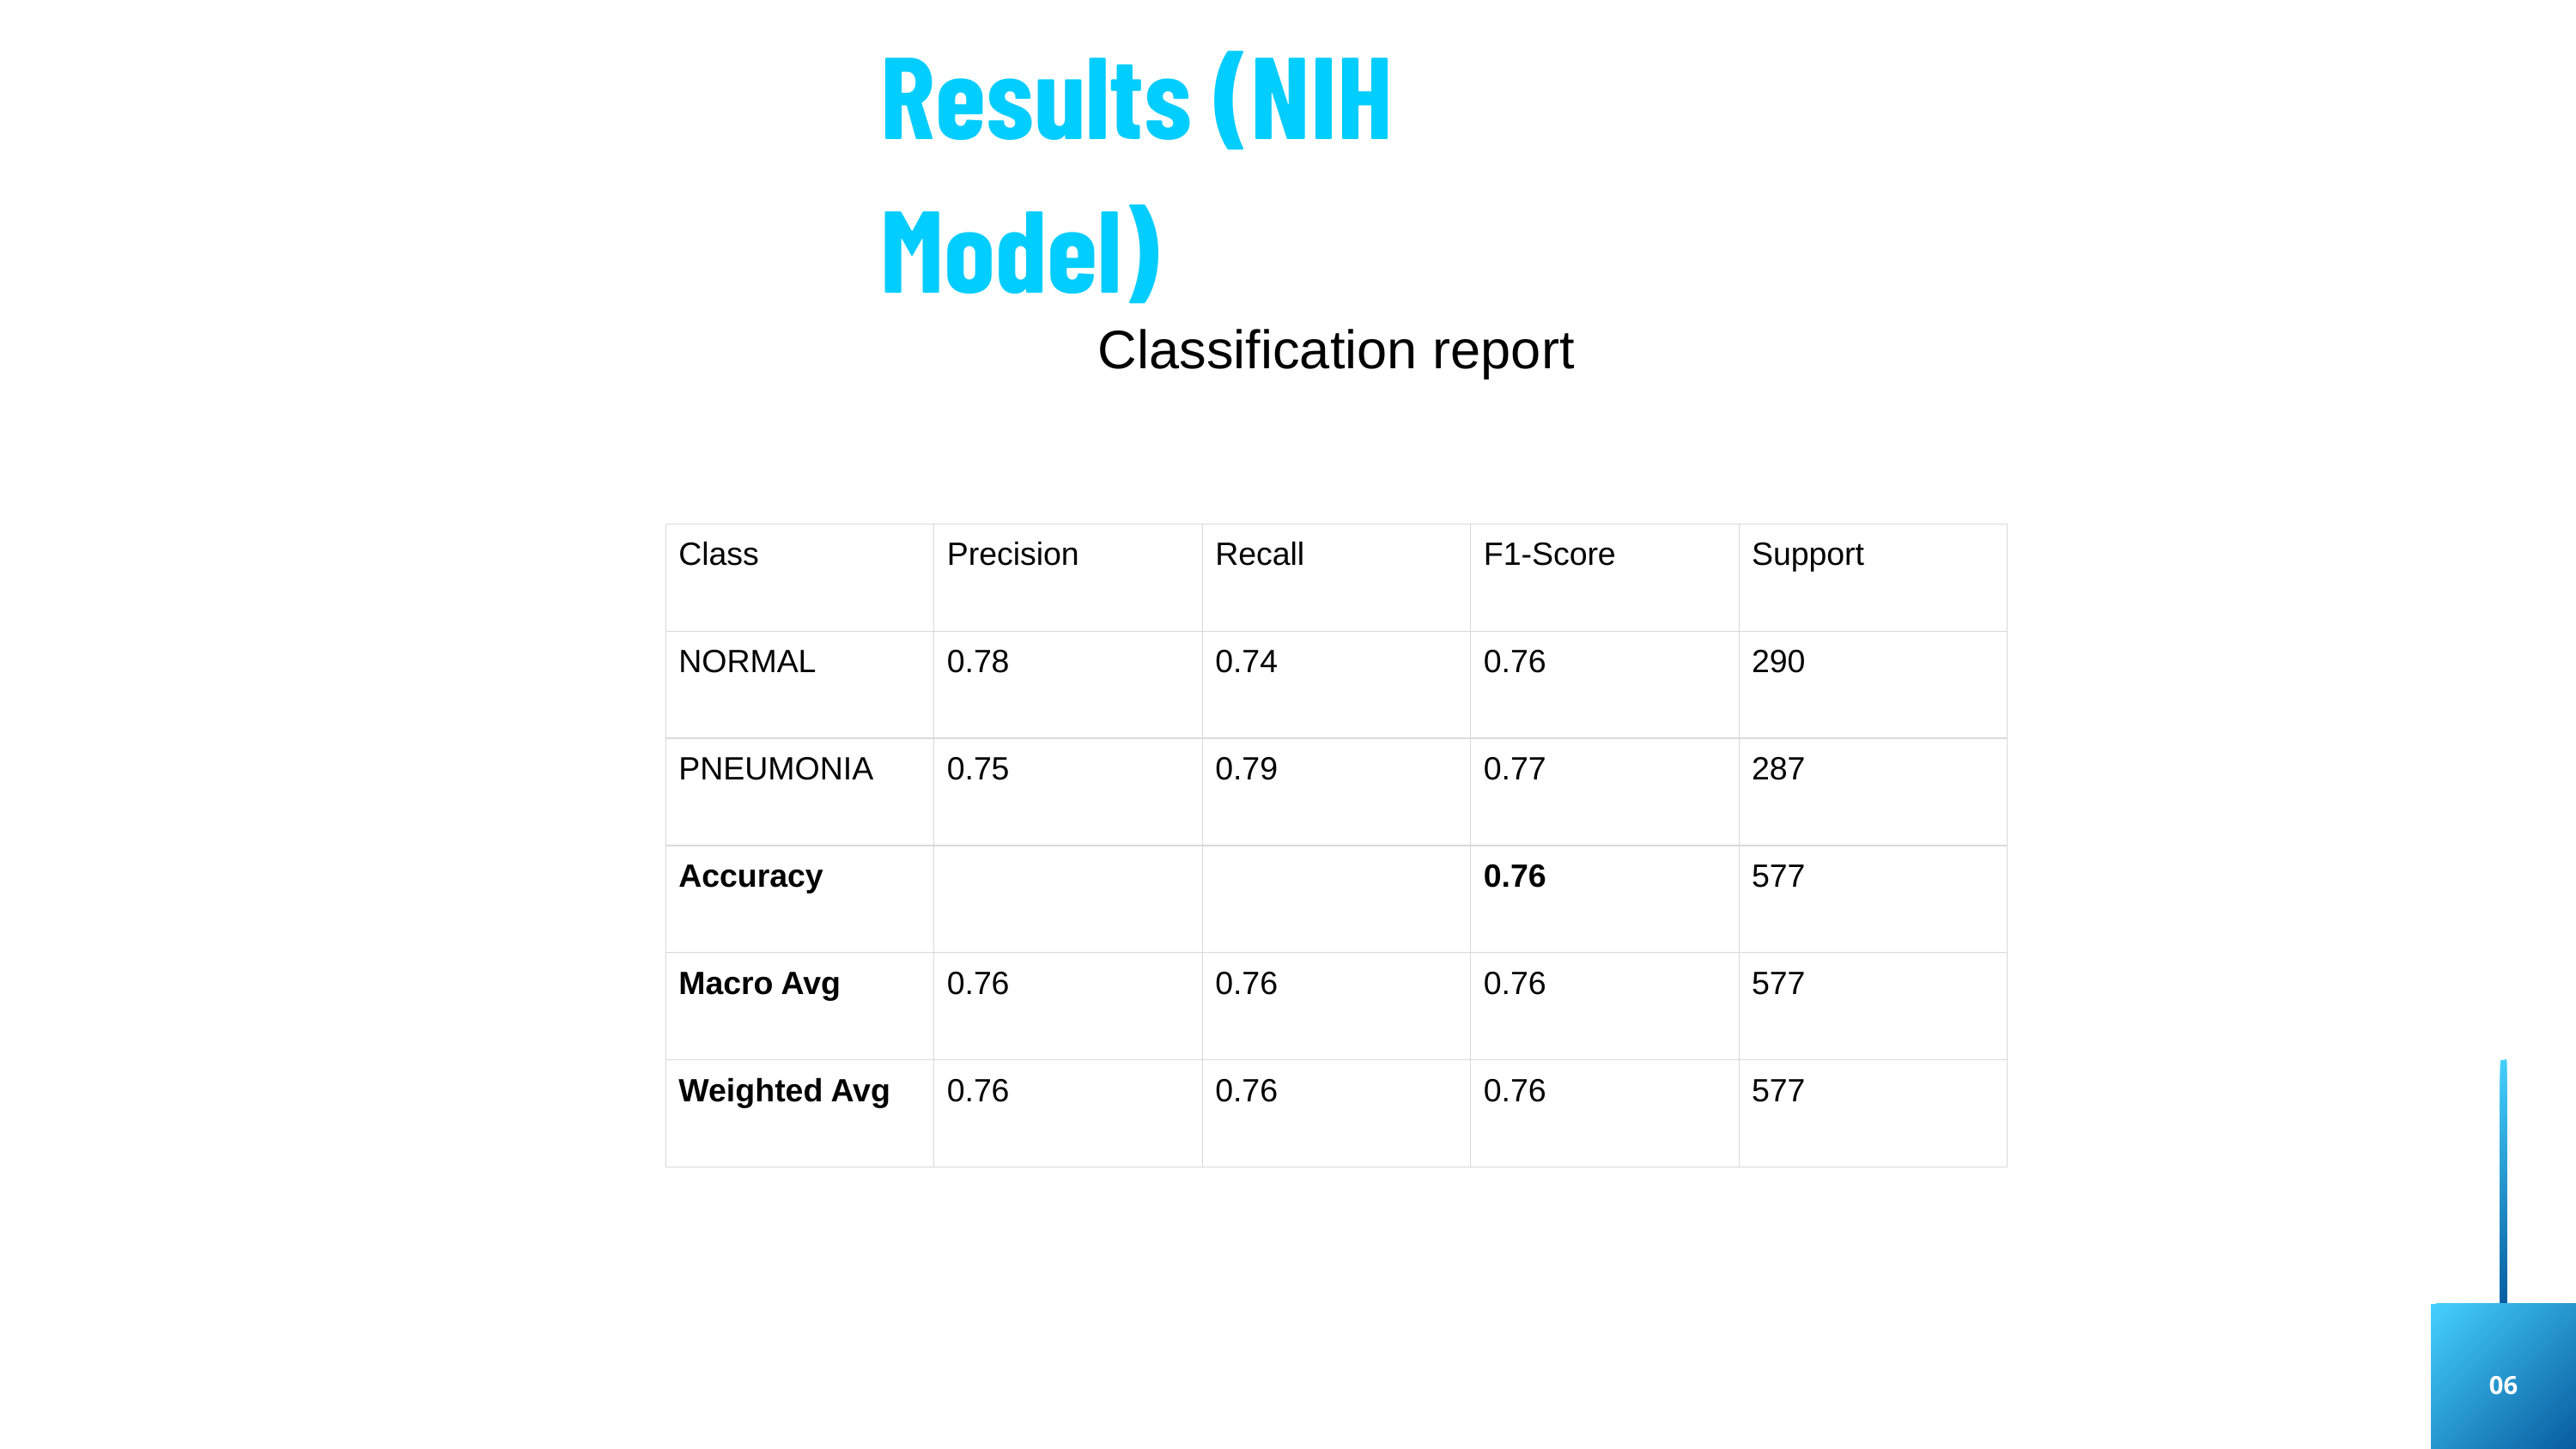

Results (NIH Model)
Classification report
| Class | Precision | Recall | F1-Score | Support |
| --- | --- | --- | --- | --- |
| NORMAL | 0.78 | 0.74 | 0.76 | 290 |
| PNEUMONIA | 0.75 | 0.79 | 0.77 | 287 |
| Accuracy |  |  | 0.76 | 577 |
| Macro Avg | 0.76 | 0.76 | 0.76 | 577 |
| Weighted Avg | 0.76 | 0.76 | 0.76 | 577 |

06